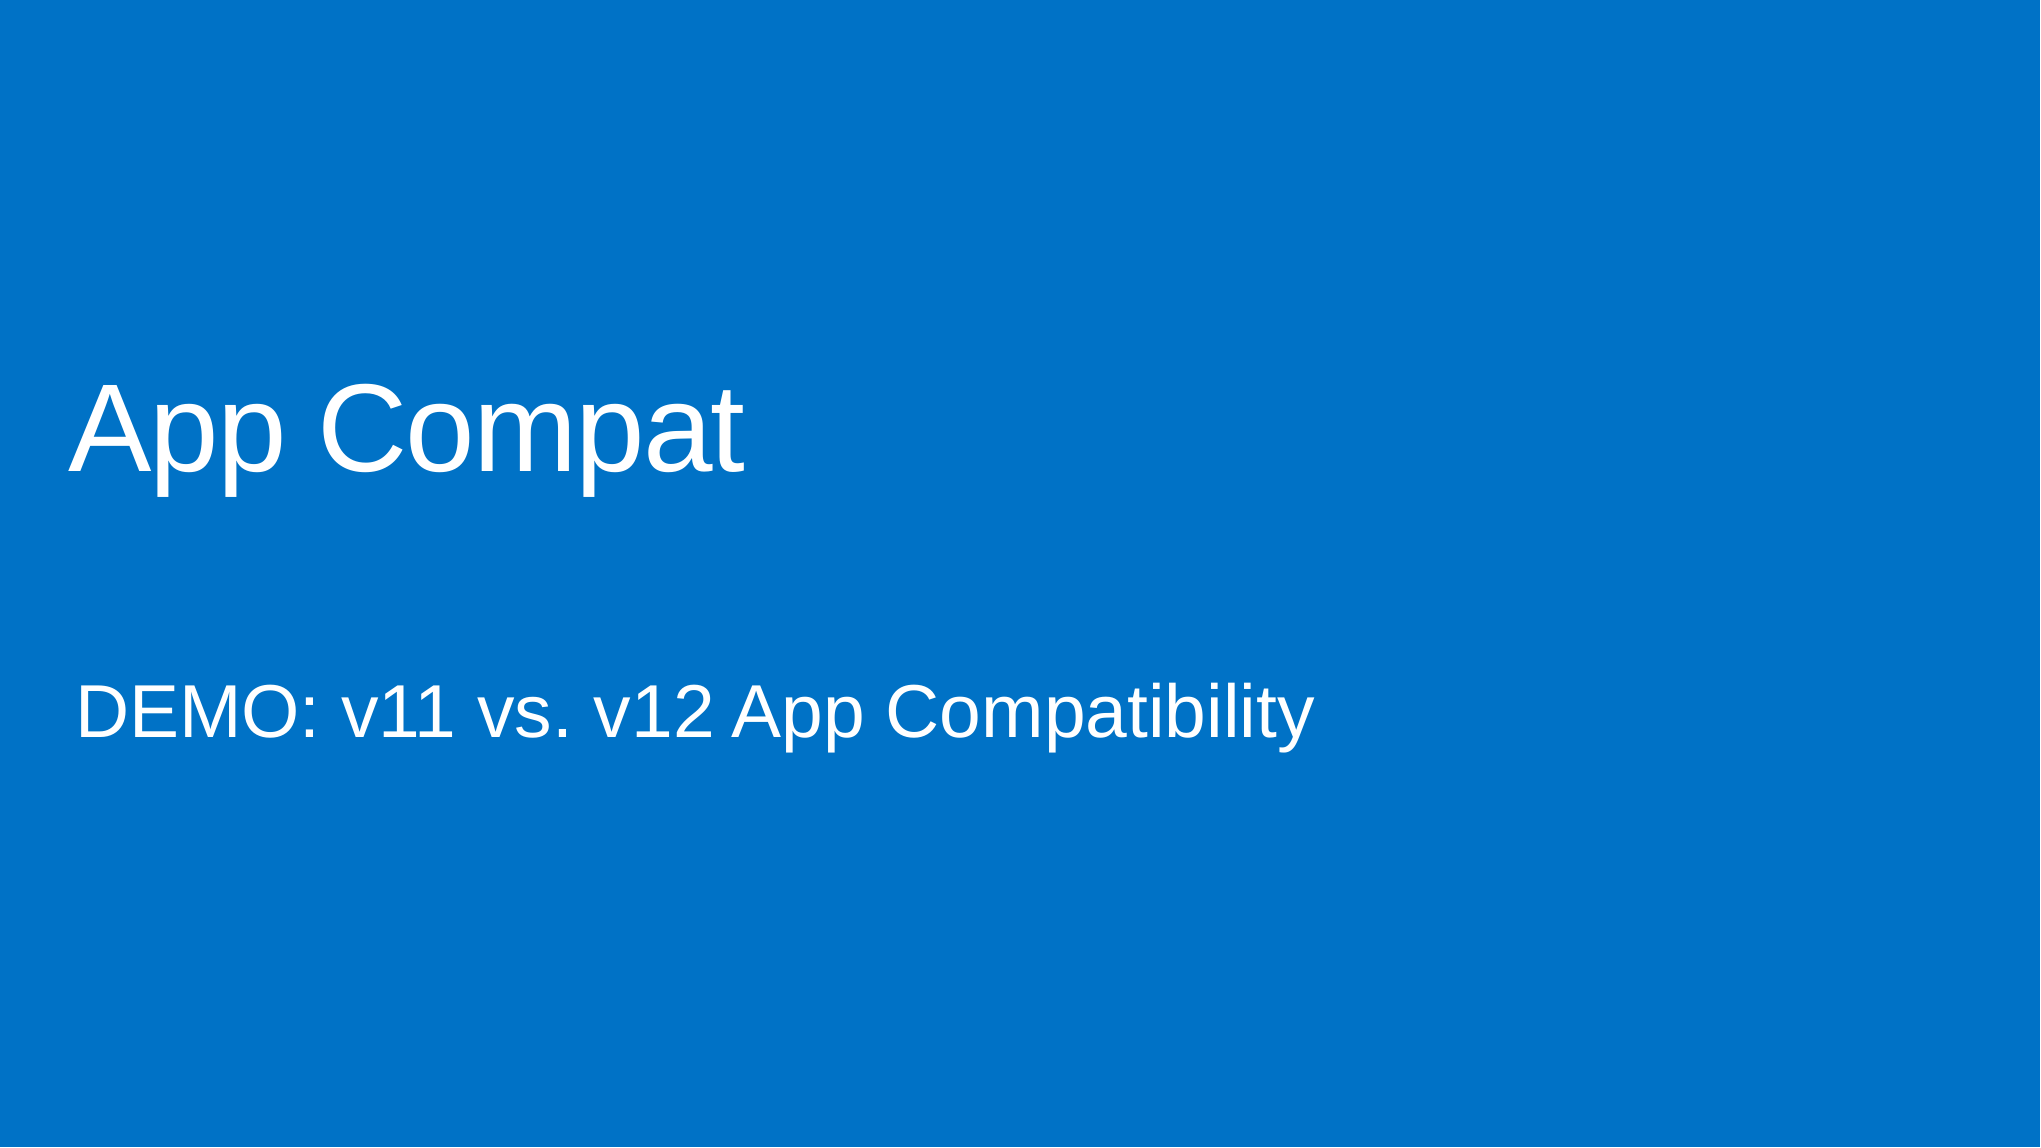

# App Compat
DEMO: v11 vs. v12 App Compatibility